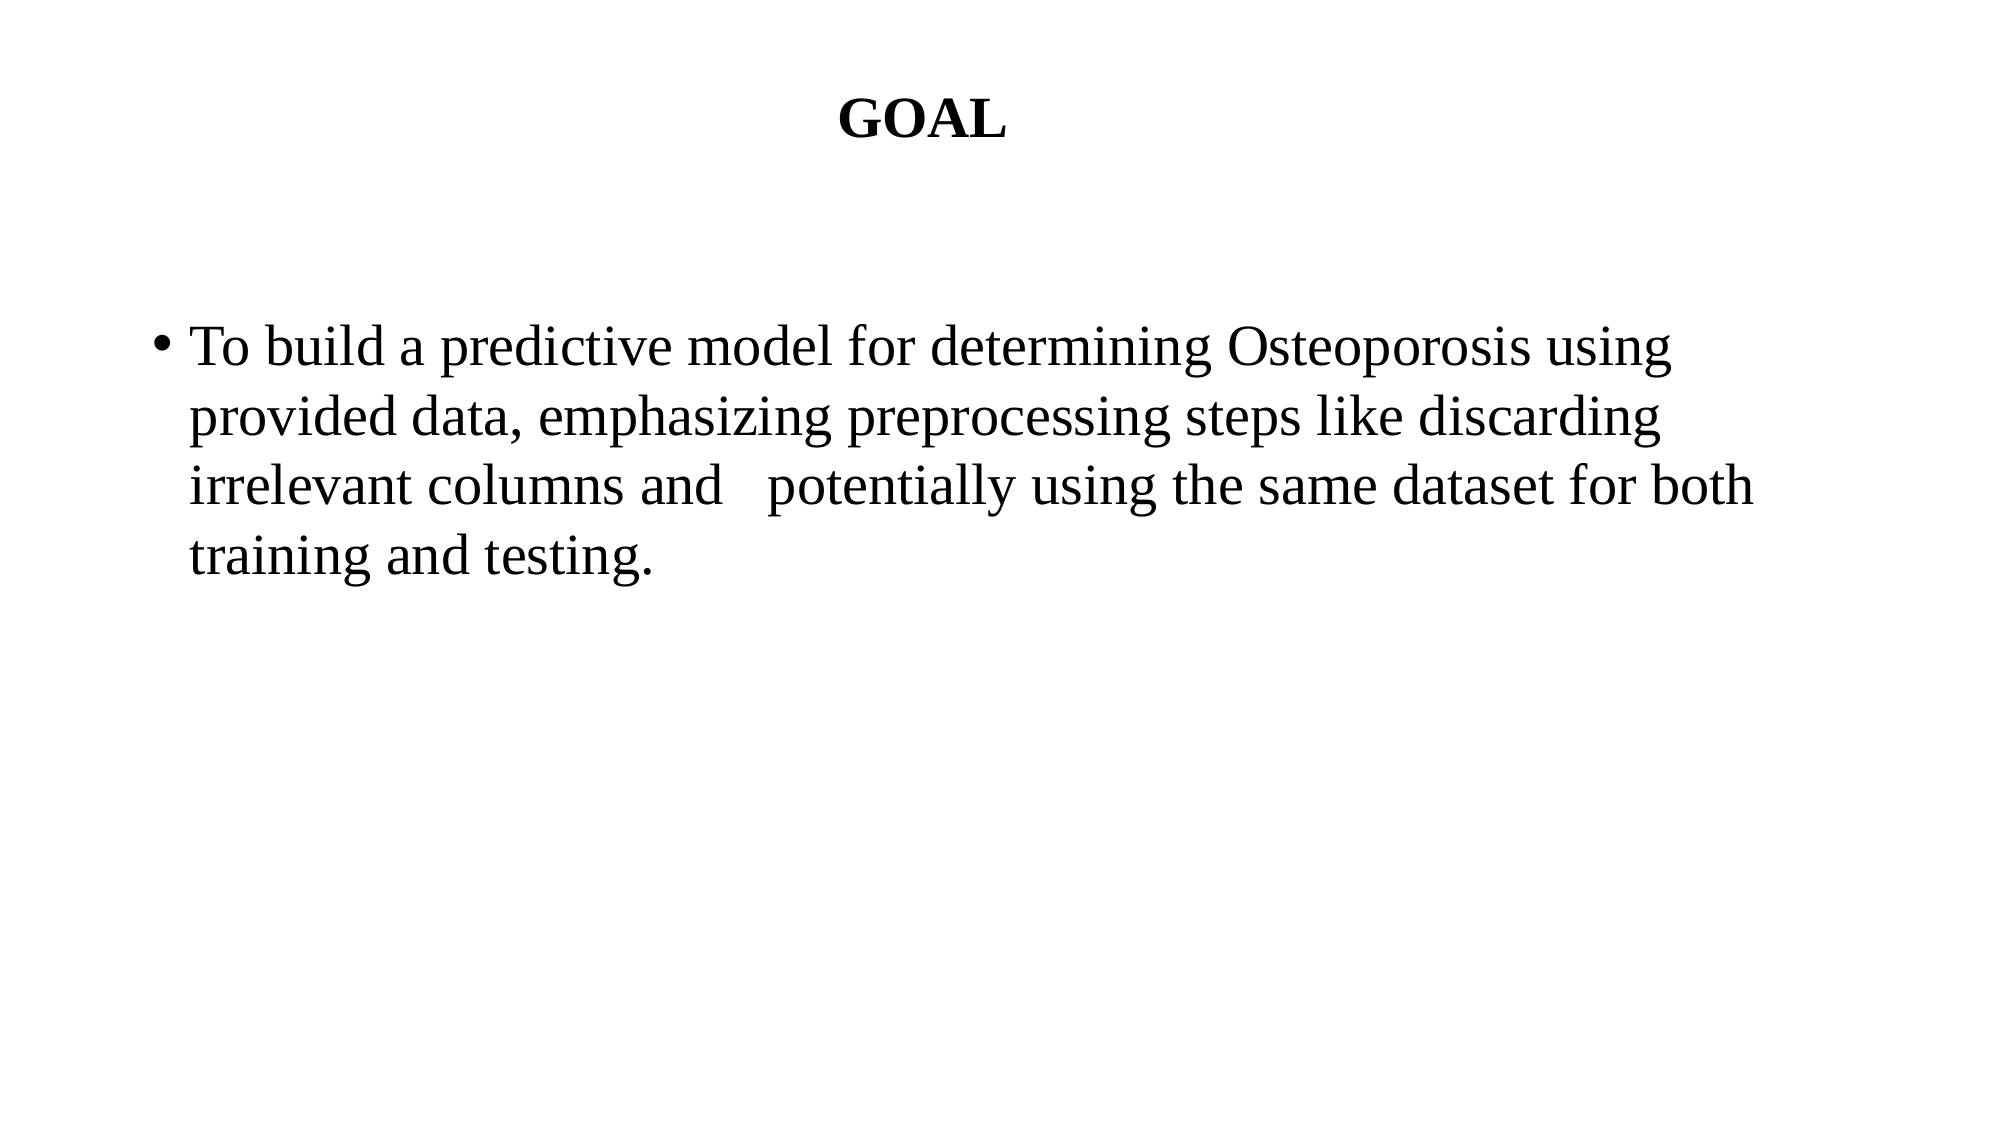

# GOAL

To build a predictive model for determining Osteoporosis using provided data, emphasizing preprocessing steps like discarding irrelevant columns and   potentially using the same dataset for both training and testing.